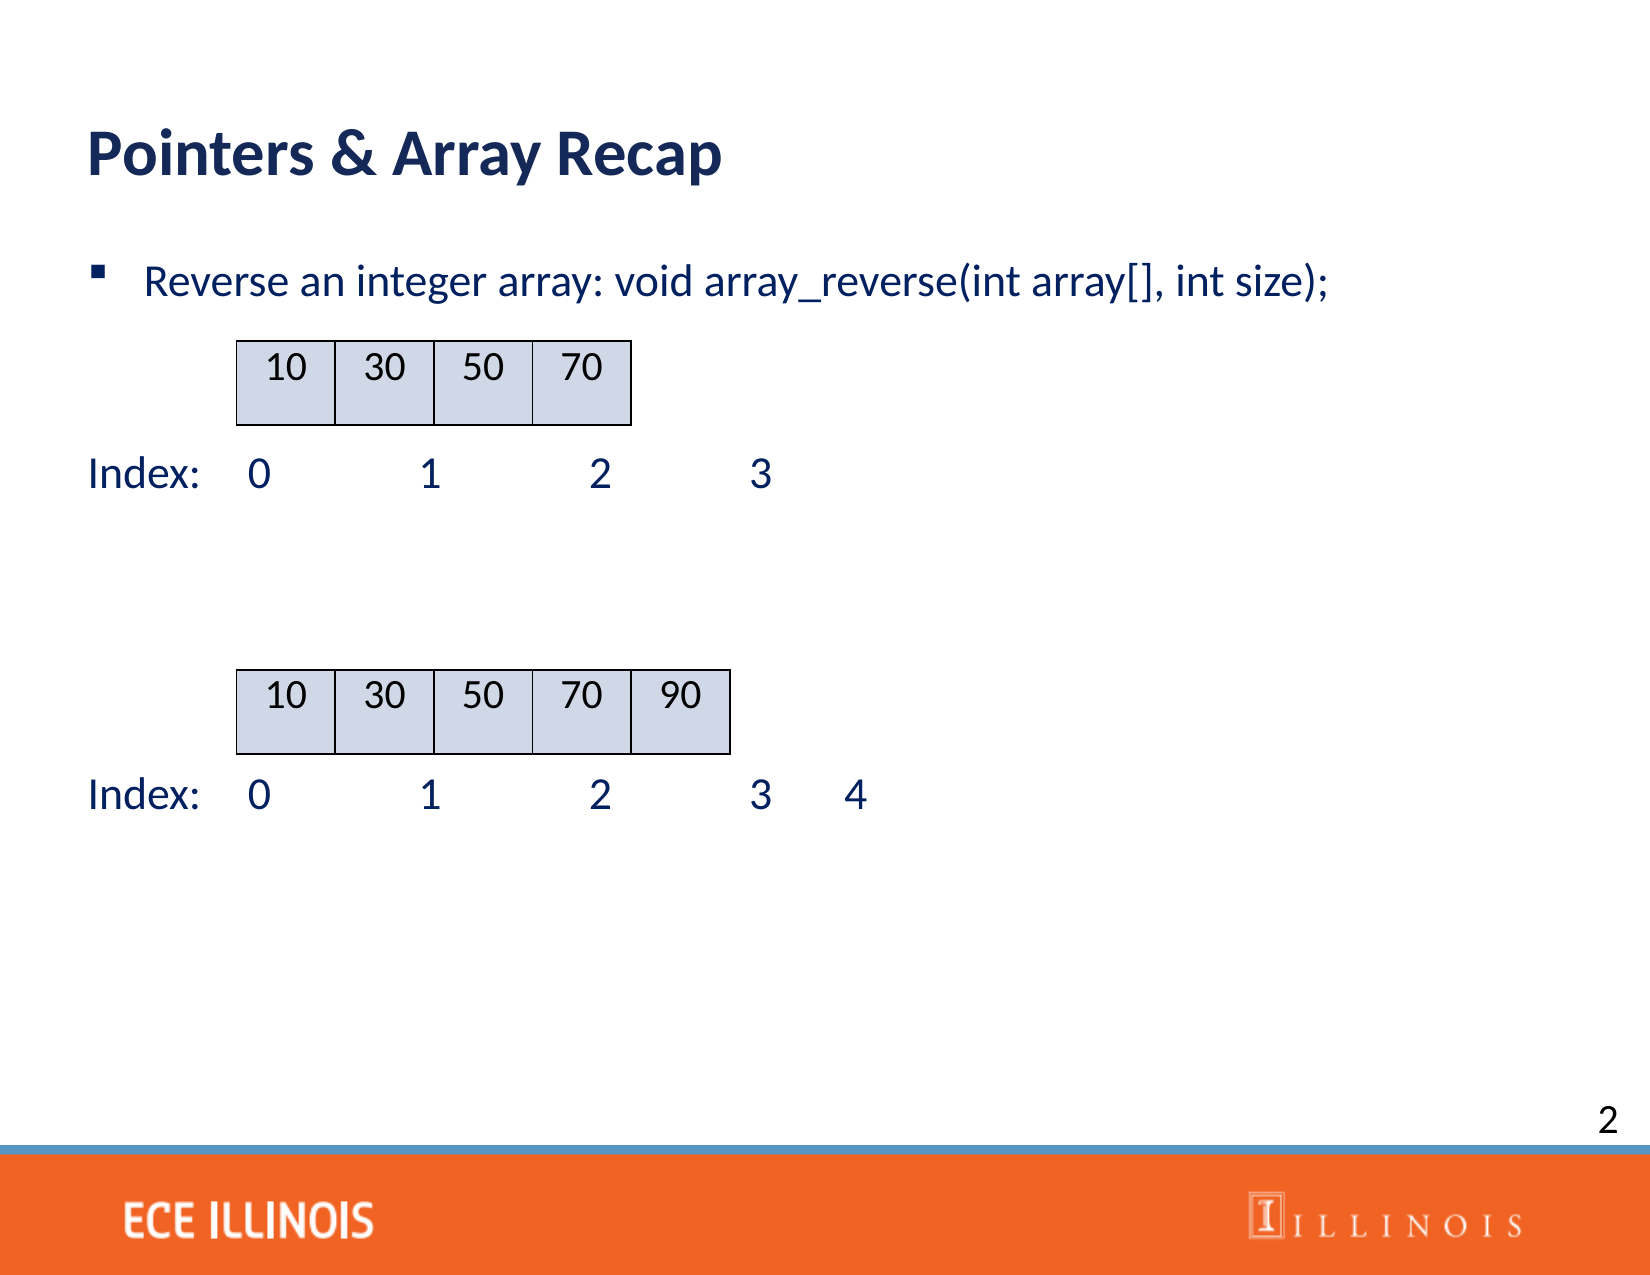

Pointers & Array Recap
Reverse an integer array: void array_reverse(int array[], int size);

Index:	 0	   1	     2	      3

Index:	 0	   1	     2	      3       4
| 10 | 30 | 50 | 70 |
| --- | --- | --- | --- |
| 10 | 30 | 50 | 70 | 90 |
| --- | --- | --- | --- | --- |
2